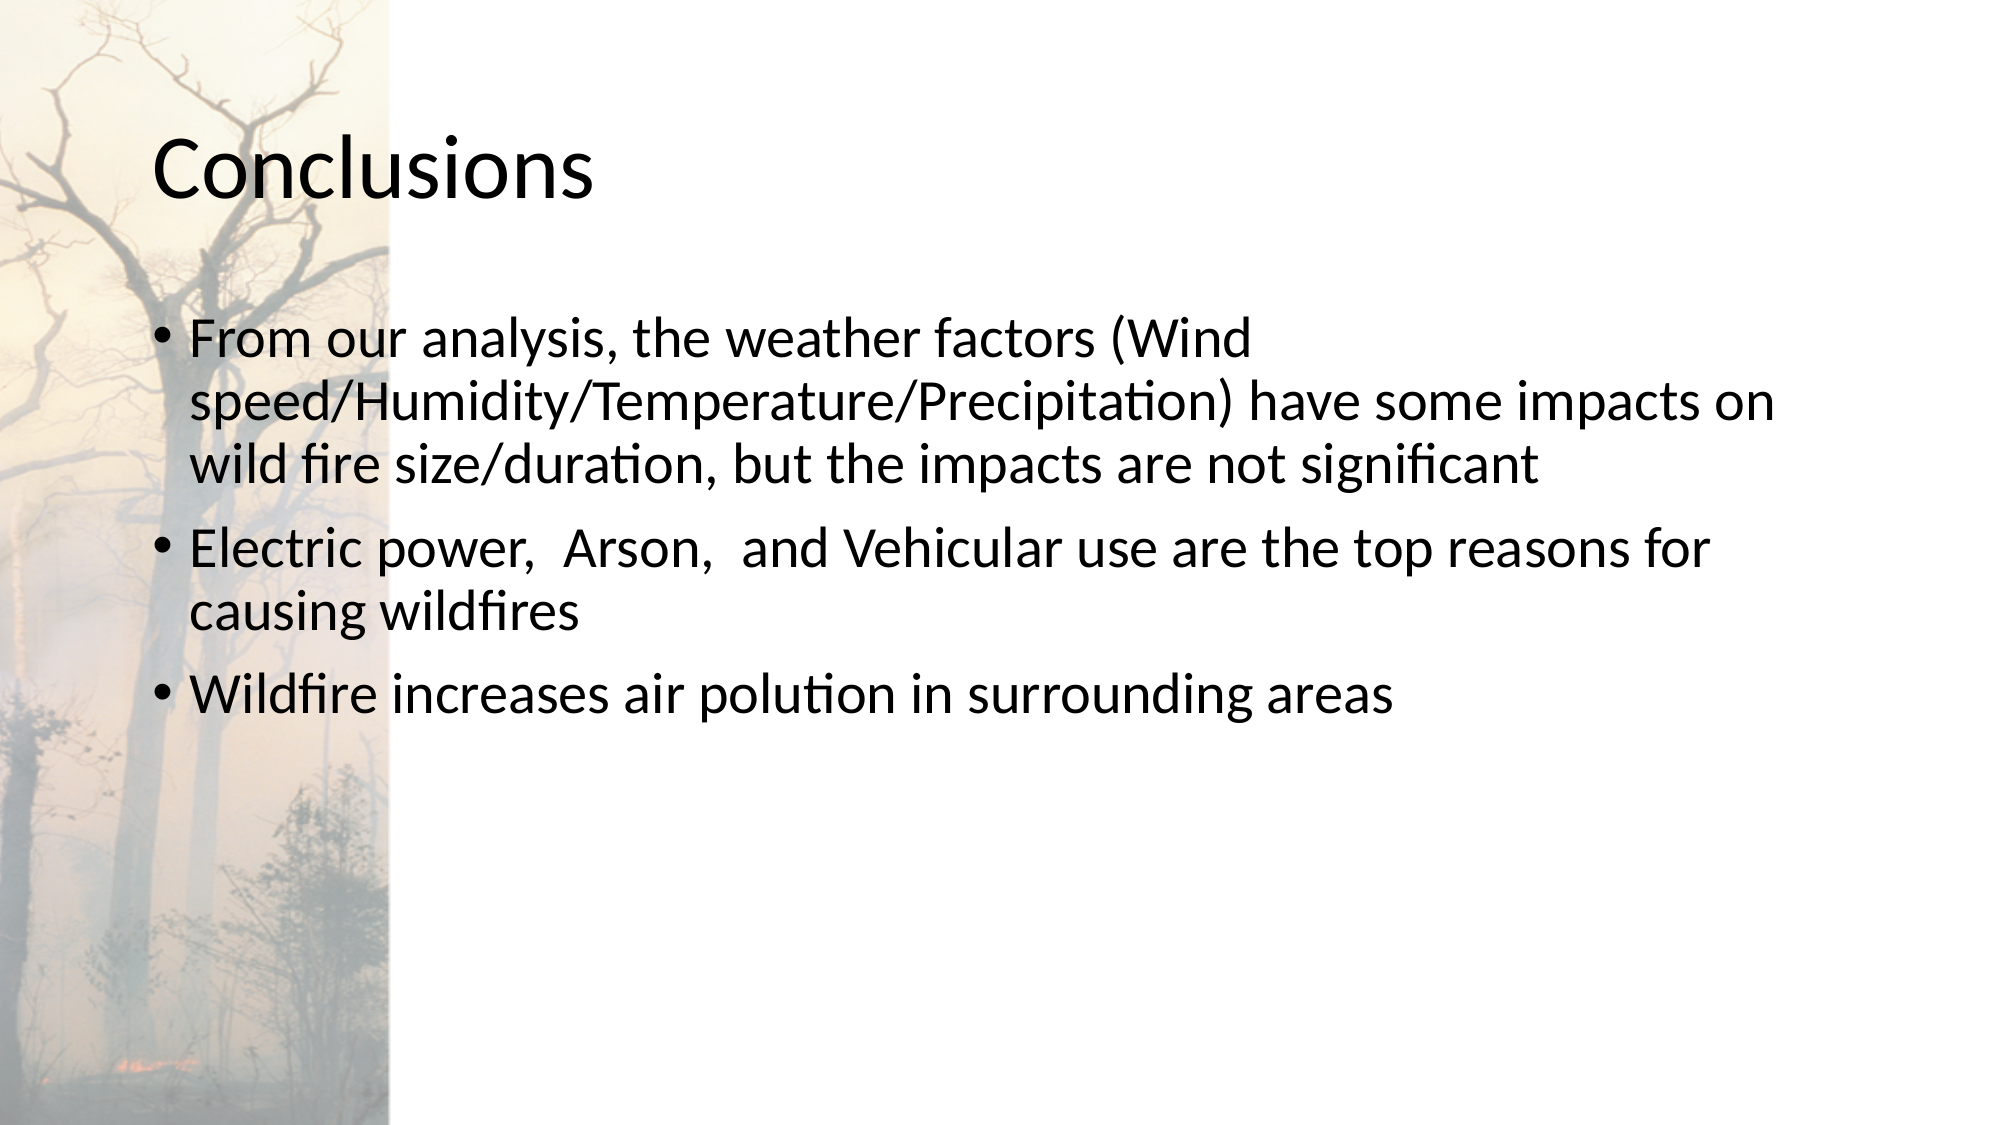

# Conclusions
From our analysis, the weather factors (Wind speed/Humidity/Temperature/Precipitation) have some impacts on wild fire size/duration, but the impacts are not significant
Electric power,  Arson,  and Vehicular use are the top reasons for causing wildfires
Wildfire increases air polution in surrounding areas